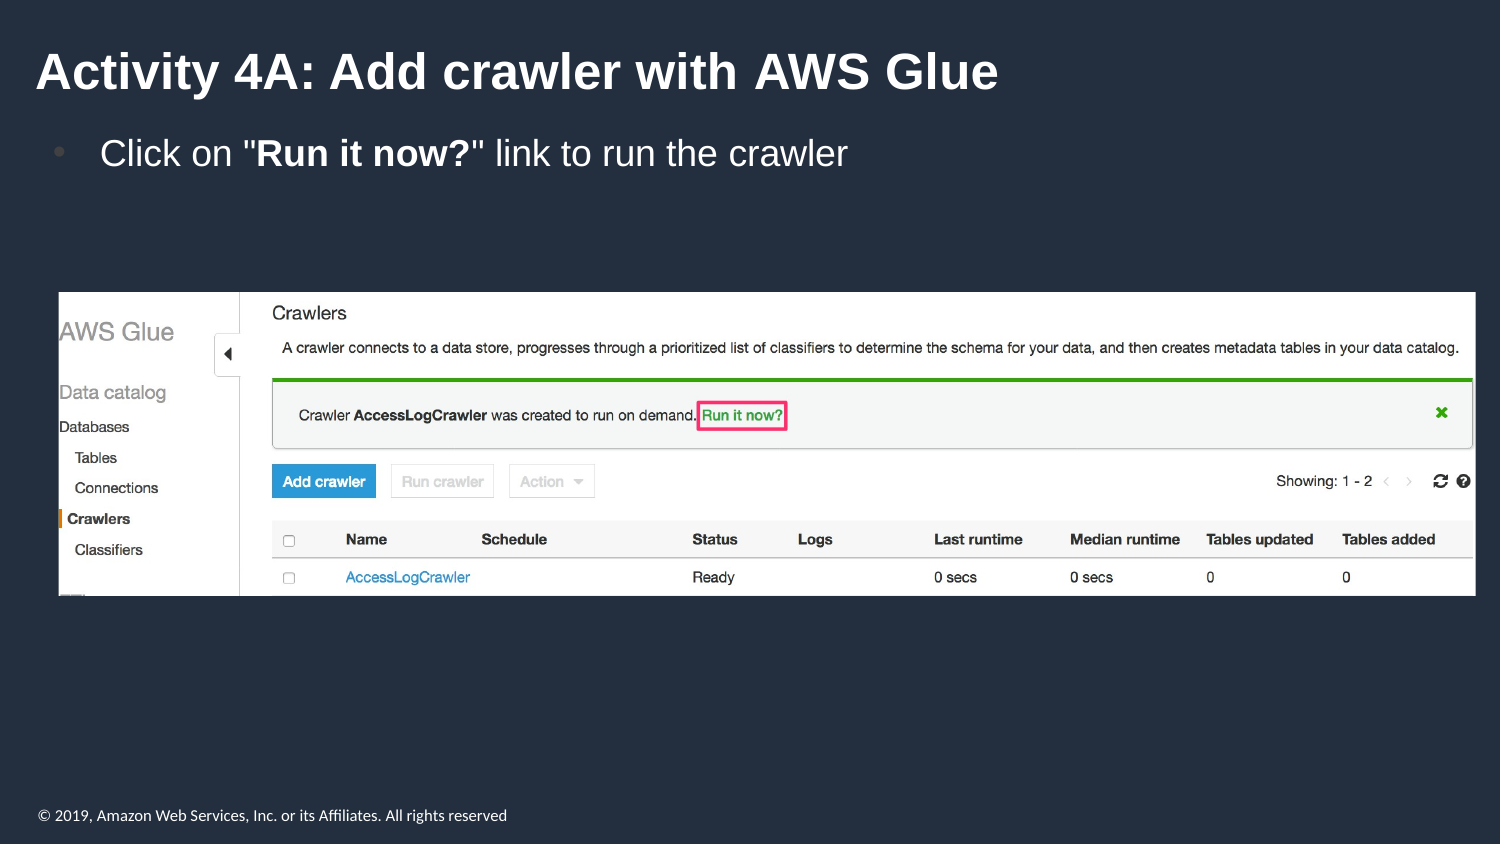

# Activity 4A: Add crawler with AWS Glue
Click on "Run it now?" link to run the crawler